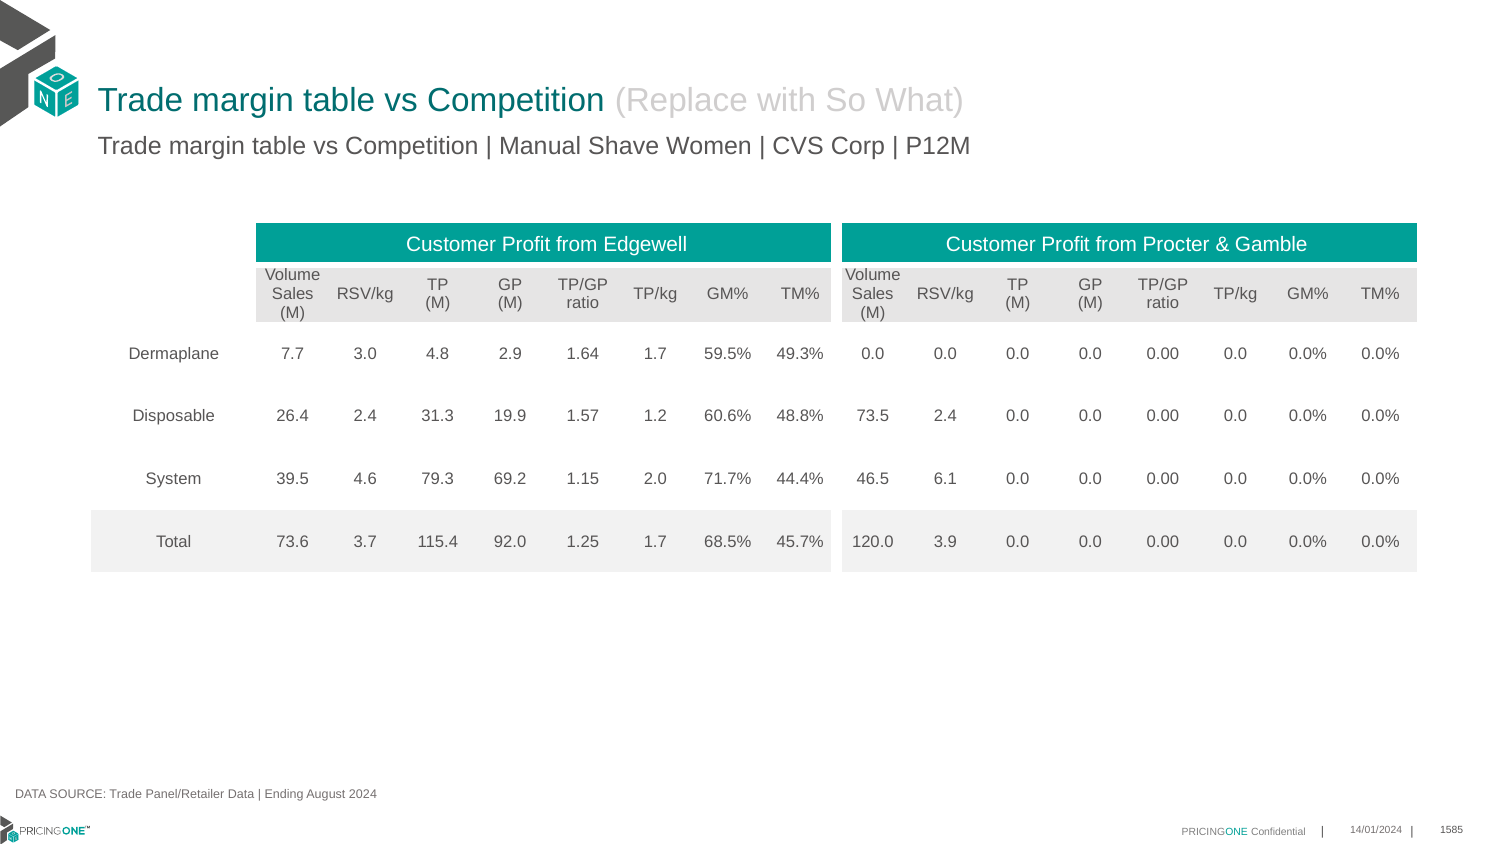

# Trade margin table vs Competition (Replace with So What)
Trade margin table vs Competition | Manual Shave Women | CVS Corp | P12M
|  | Customer Profit from Edgewell |  |  |  |  |  |  |  | Customer Profit from Procter & Gamble |  |  |  |  |  |  |  |
| --- | --- | --- | --- | --- | --- | --- | --- | --- | --- | --- | --- | --- | --- | --- | --- | --- |
|  | Volume Sales (M) | RSV/kg | TP (M) | GP (M) | TP/GP ratio | TP/kg | GM% | TM% | Volume Sales (M) | RSV/kg | TP (M) | GP (M) | TP/GP ratio | TP/kg | GM% | TM% |
| Dermaplane | 7.7 | 3.0 | 4.8 | 2.9 | 1.64 | 1.7 | 59.5% | 49.3% | 0.0 | 0.0 | 0.0 | 0.0 | 0.00 | 0.0 | 0.0% | 0.0% |
| Disposable | 26.4 | 2.4 | 31.3 | 19.9 | 1.57 | 1.2 | 60.6% | 48.8% | 73.5 | 2.4 | 0.0 | 0.0 | 0.00 | 0.0 | 0.0% | 0.0% |
| System | 39.5 | 4.6 | 79.3 | 69.2 | 1.15 | 2.0 | 71.7% | 44.4% | 46.5 | 6.1 | 0.0 | 0.0 | 0.00 | 0.0 | 0.0% | 0.0% |
| Total | 73.6 | 3.7 | 115.4 | 92.0 | 1.25 | 1.7 | 68.5% | 45.7% | 120.0 | 3.9 | 0.0 | 0.0 | 0.00 | 0.0 | 0.0% | 0.0% |
DATA SOURCE: Trade Panel/Retailer Data | Ending August 2024

14/01/2024
1585